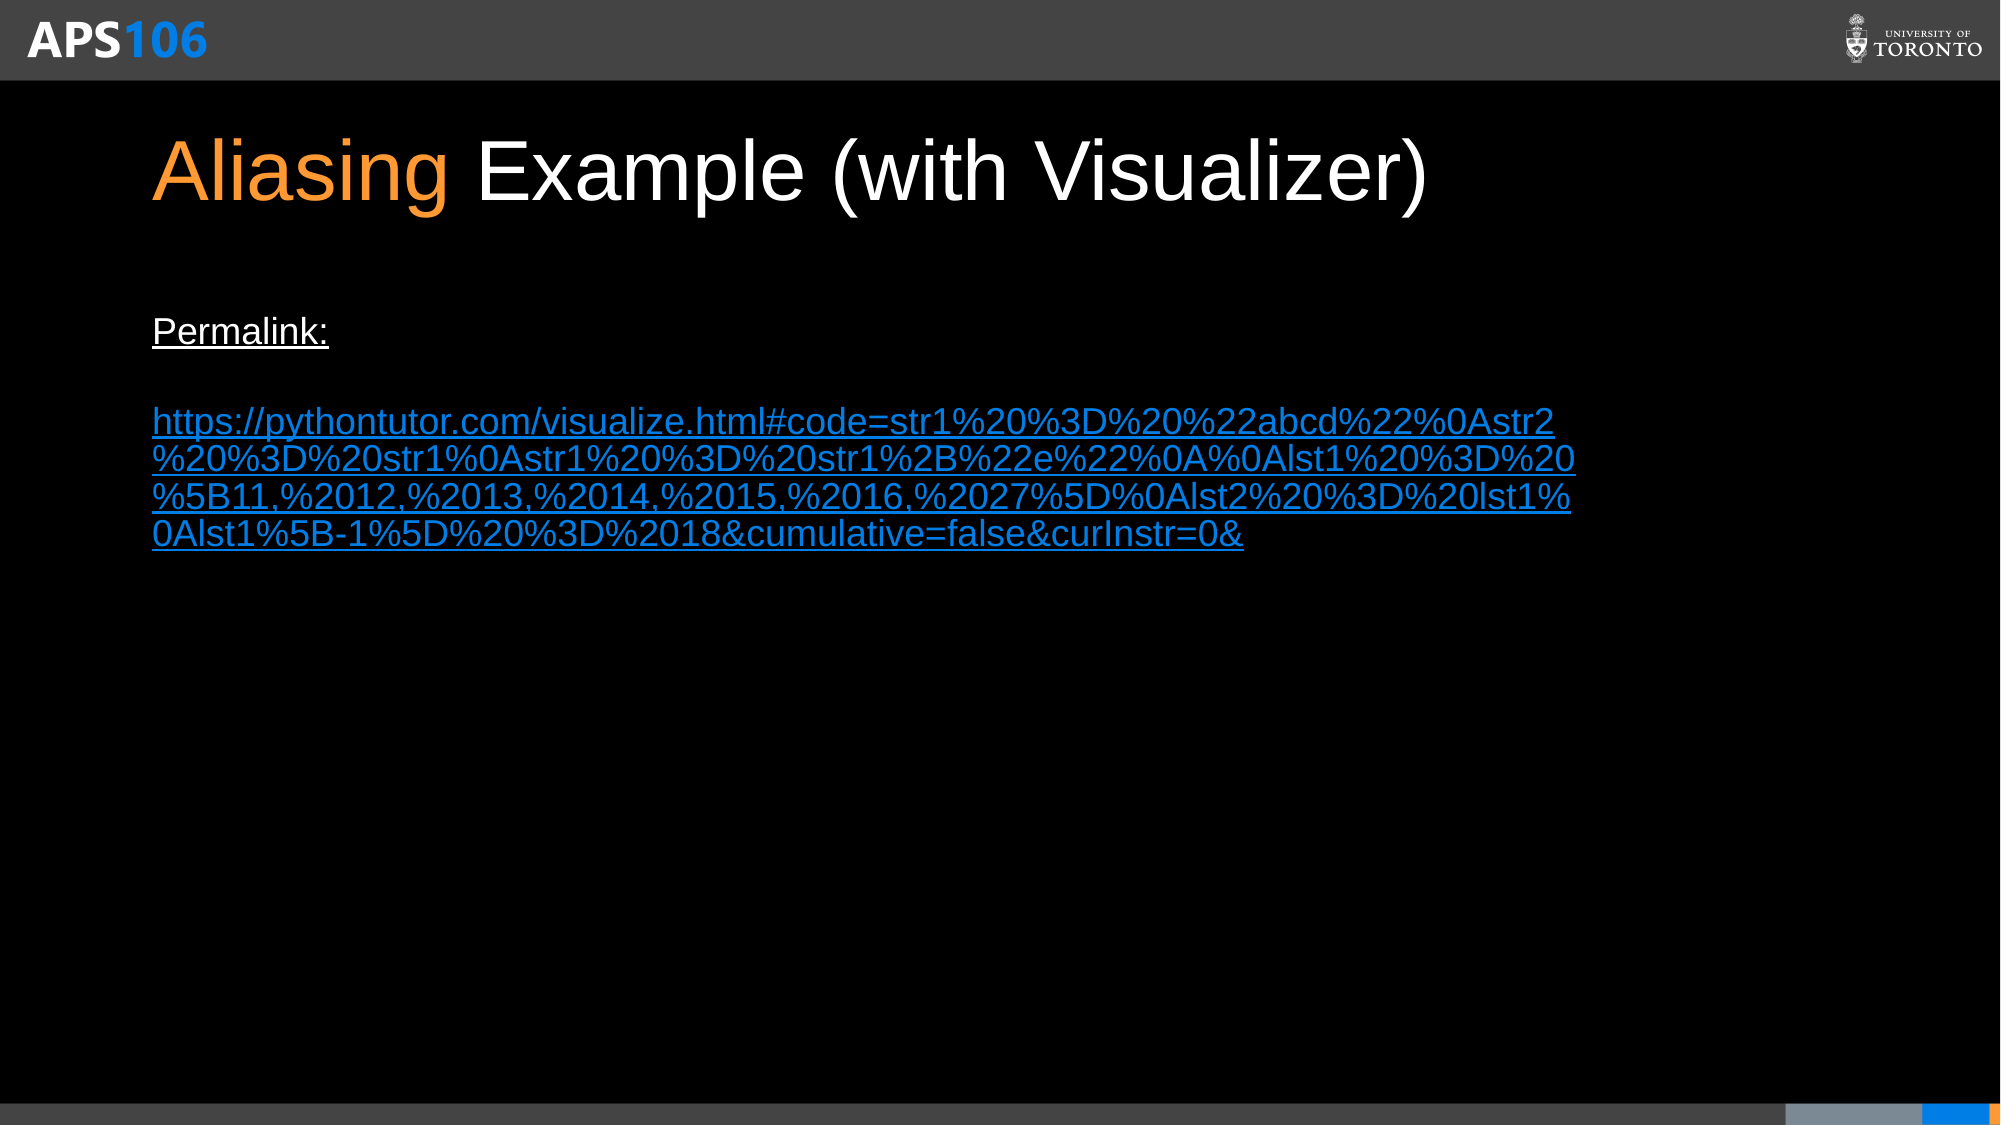

# Aliasing Example (with Visualizer)

Permalink:

https://pythontutor.com/visualize.html#code=str1%20%3D%20%22abcd%22%0Astr2%20%3D%20str1%0Astr1%20%3D%20str1%2B%22e%22%0A%0Alst1%20%3D%20%5B11,%2012,%2013,%2014,%2015,%2016,%2027%5D%0Alst2%20%3D%20lst1%0Alst1%5B-1%5D%20%3D%2018&cumulative=false&curInstr=0&